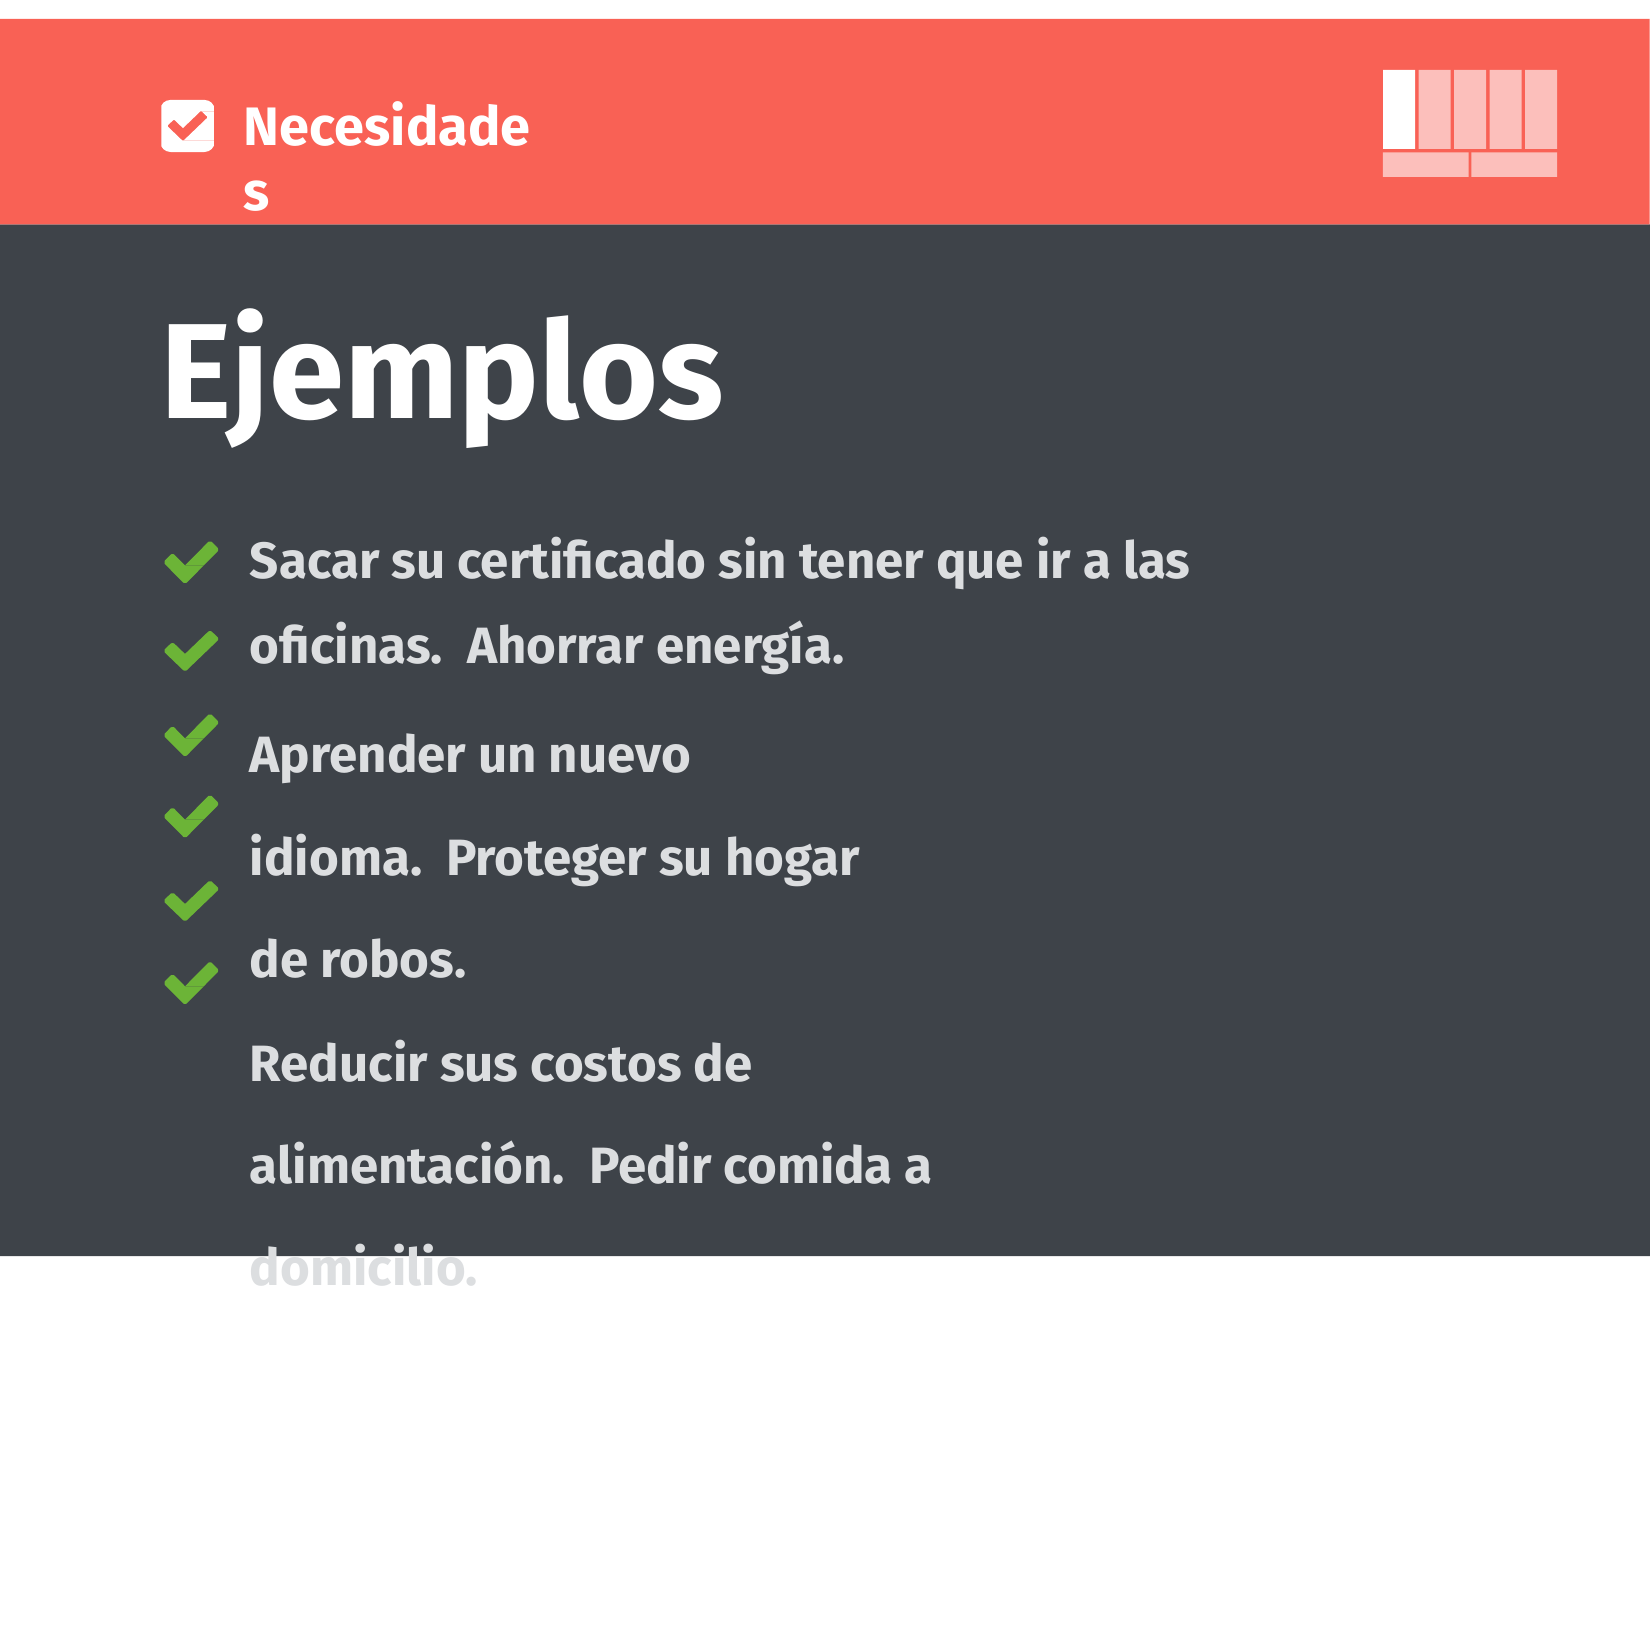

# Necesidades

Ejemplos
Sacar su certificado sin tener que ir a las oficinas.  Ahorrar energía.
Aprender un nuevo idioma.  Proteger su hogar de robos.
Reducir sus costos de alimentación.  Pedir comida a domicilio.